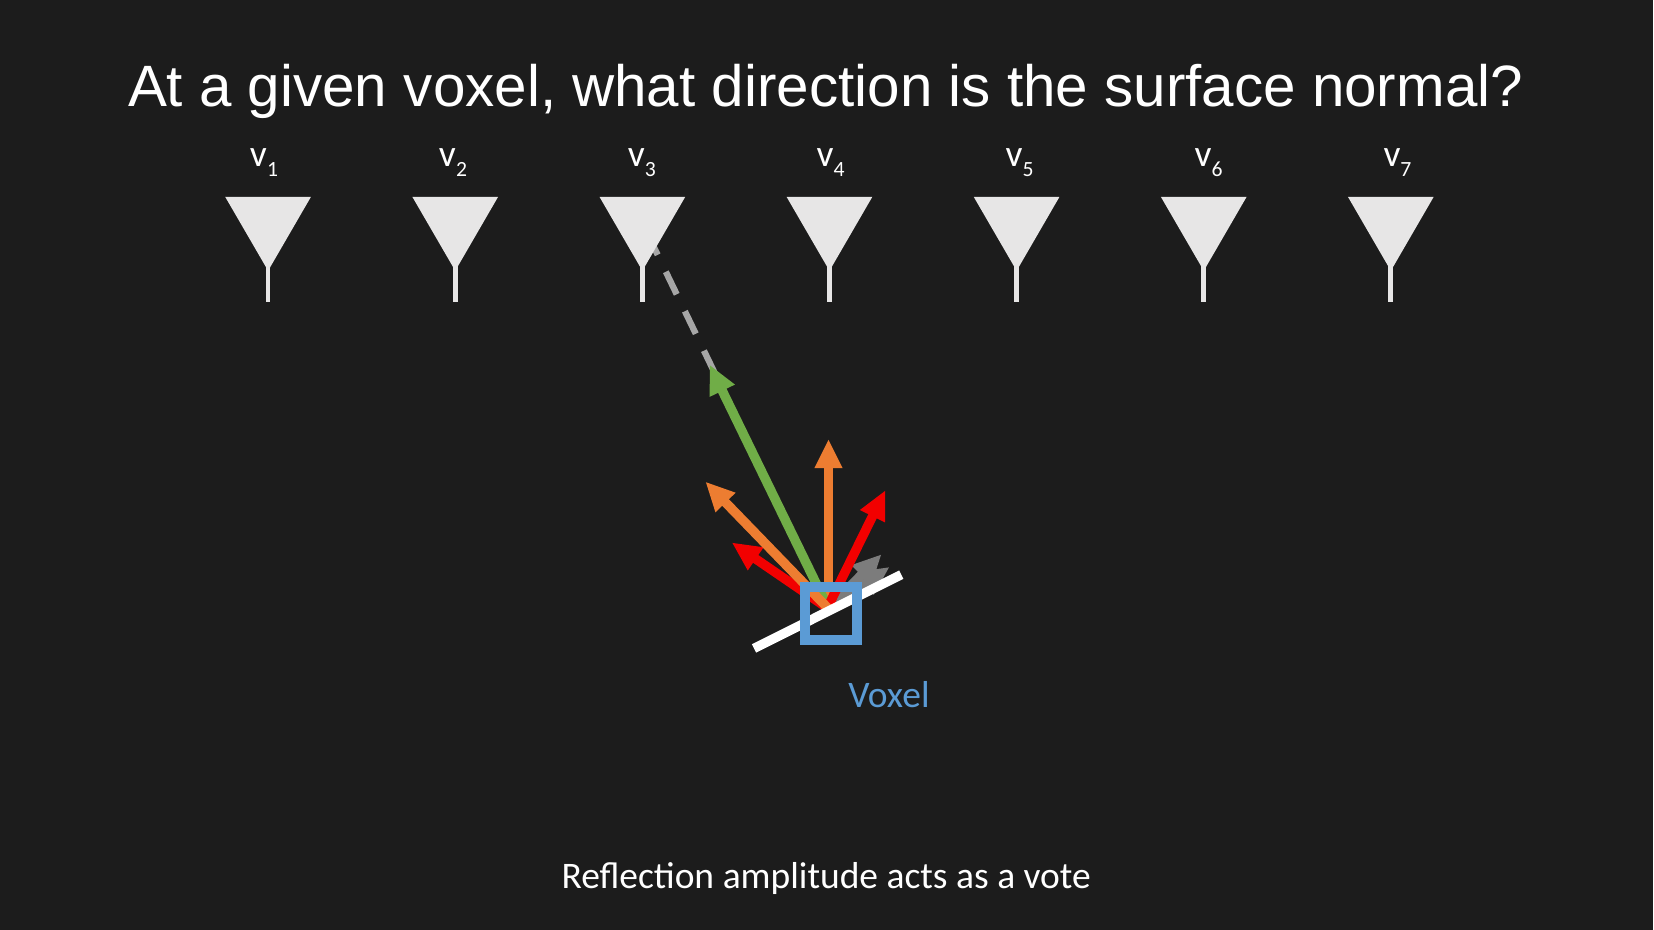

At a given voxel, what direction is the surface normal?
v1
v2
v3
v4
v5
v6
v7

Voxel
Reflection amplitude acts as a vote